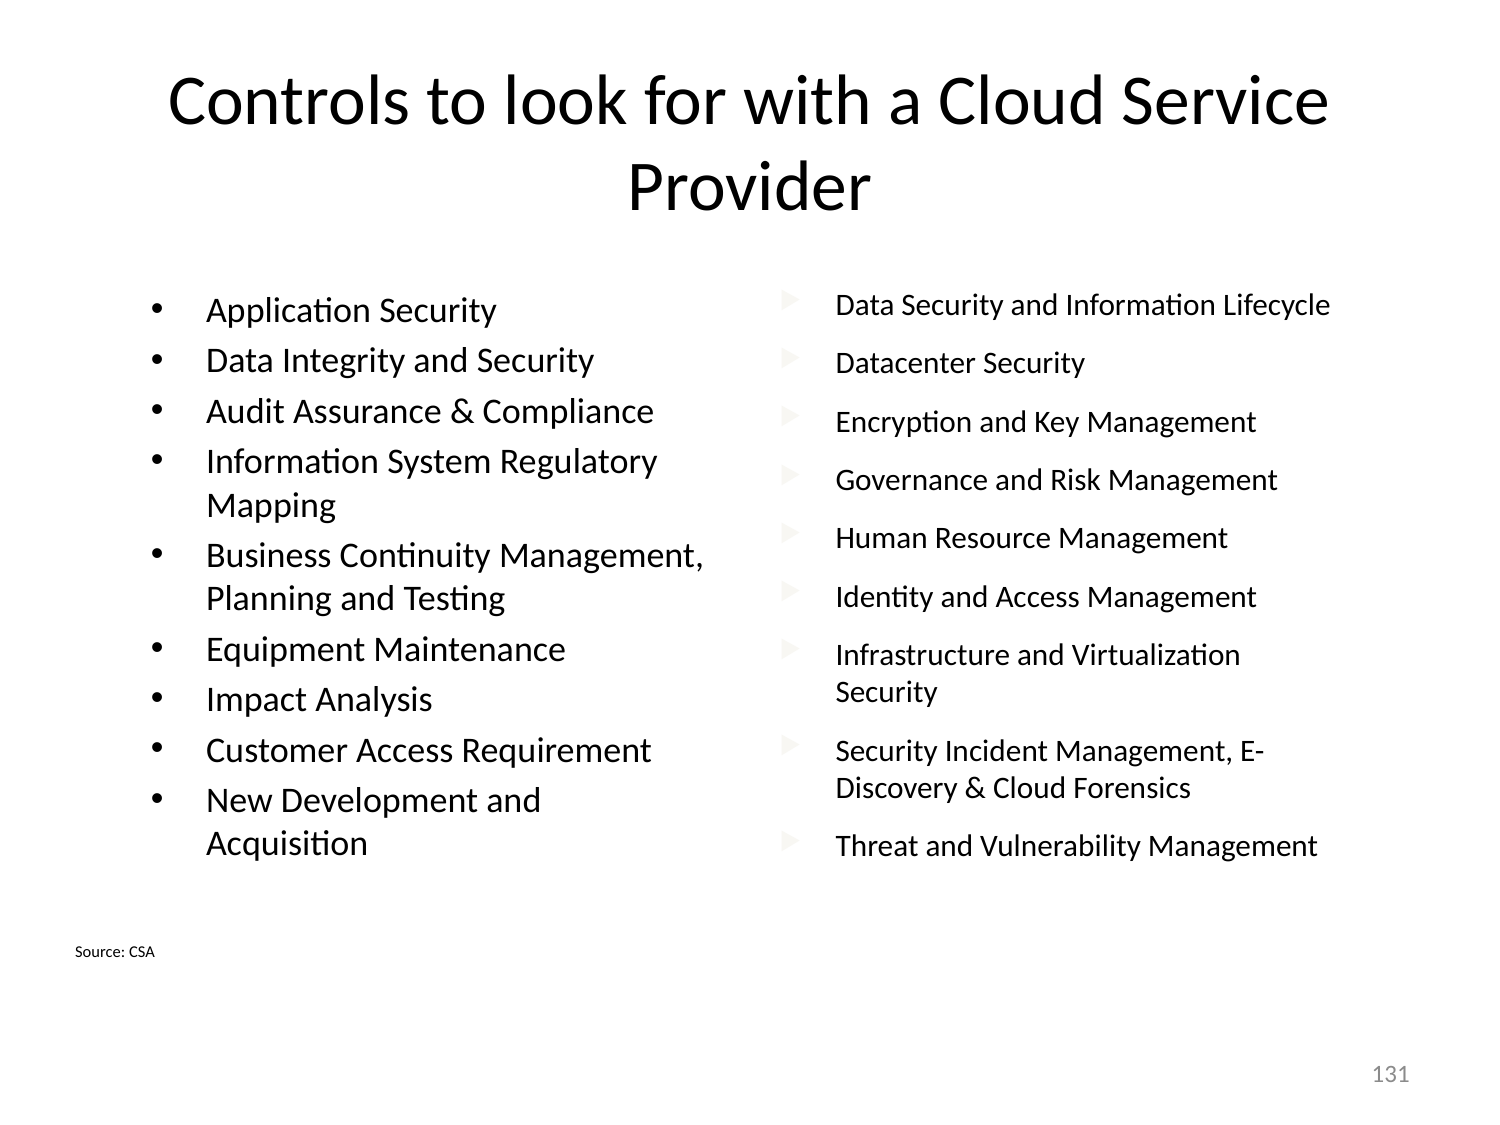

# Controls to look for with a Cloud Service Provider
Data Security and Information Lifecycle
Datacenter Security
Encryption and Key Management
Governance and Risk Management
Human Resource Management
Identity and Access Management
Infrastructure and Virtualization Security
Security Incident Management, E-Discovery & Cloud Forensics
Threat and Vulnerability Management
Application Security
Data Integrity and Security
Audit Assurance & Compliance
Information System Regulatory Mapping
Business Continuity Management, Planning and Testing
Equipment Maintenance
Impact Analysis
Customer Access Requirement
New Development and Acquisition

Source: CSA
131